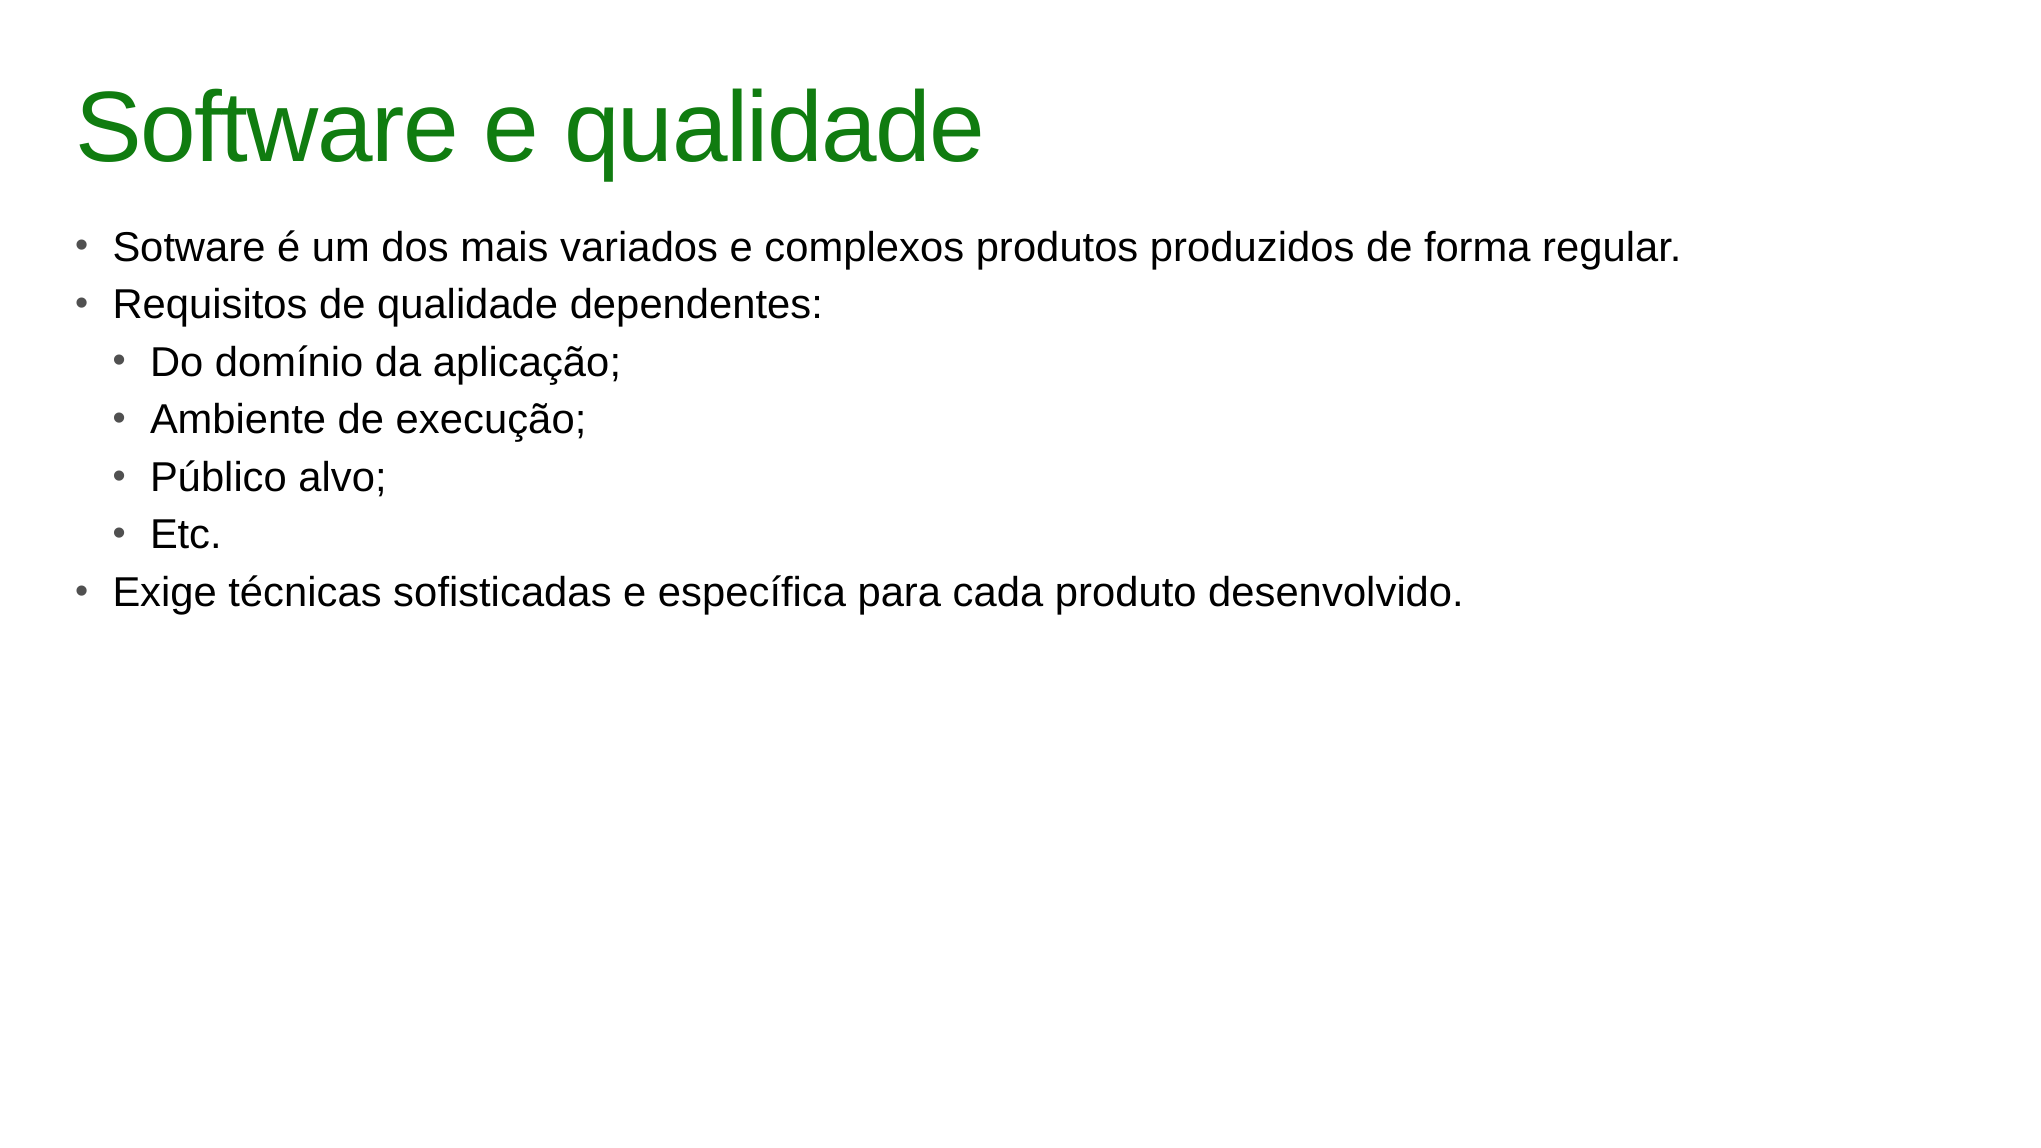

# Software e qualidade
Sotware é um dos mais variados e complexos produtos produzidos de forma regular.
Requisitos de qualidade dependentes:
Do domínio da aplicação;
Ambiente de execução;
Público alvo;
Etc.
Exige técnicas sofisticadas e específica para cada produto desenvolvido.